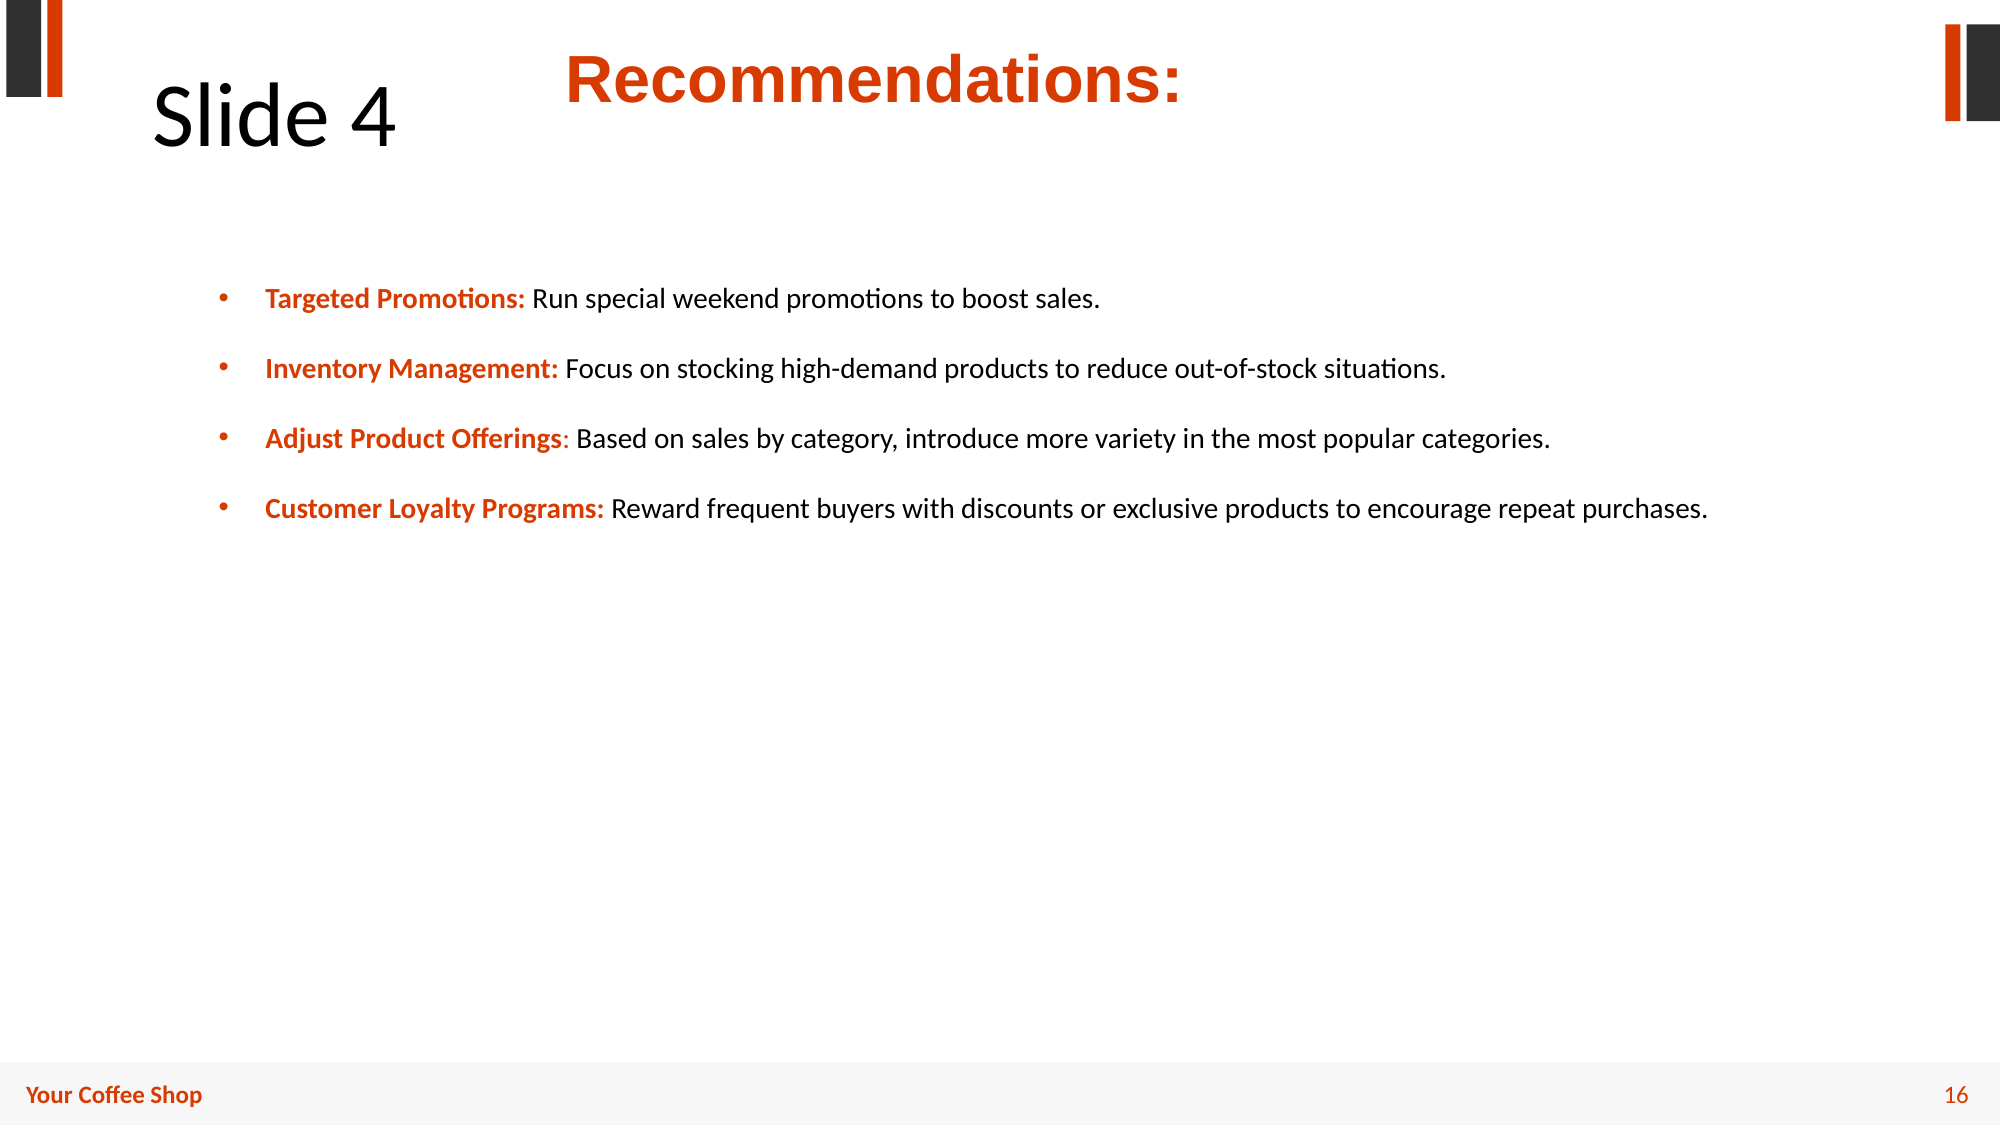

### Chart

| Category |
|---|
Recommendations:
# Slide 4

### Chart

| Category |
|---|

### Chart

| Category |
|---|

### Chart

| Category |
|---|
Targeted Promotions: Run special weekend promotions to boost sales.

Inventory Management: Focus on stocking high-demand products to reduce out-of-stock situations.

Adjust Product Offerings: Based on sales by category, introduce more variety in the most popular categories.

Customer Loyalty Programs: Reward frequent buyers with discounts or exclusive products to encourage repeat purchases.

### Chart

| Category |
|---|